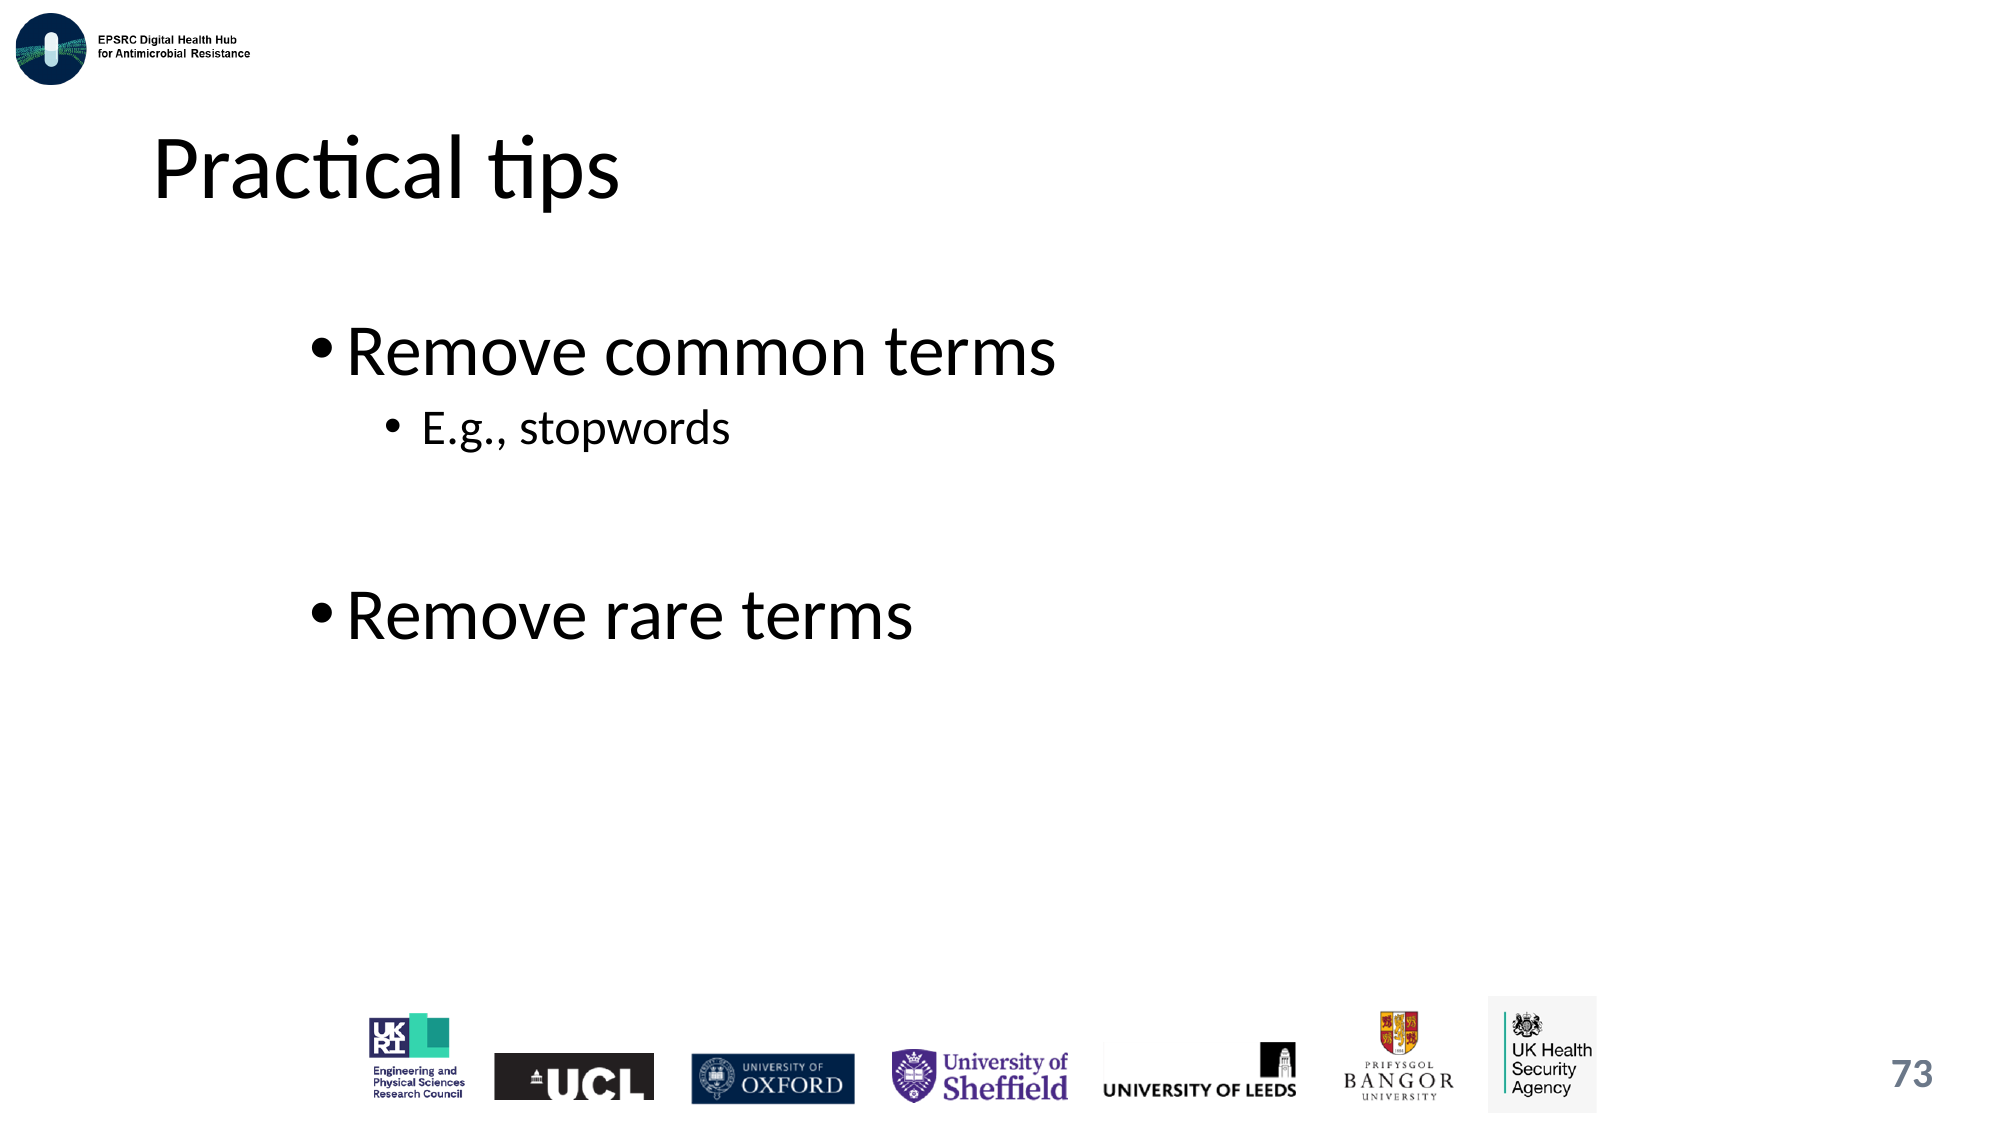

# Practical tips

Remove common terms
E.g., stopwords

Remove rare terms

73